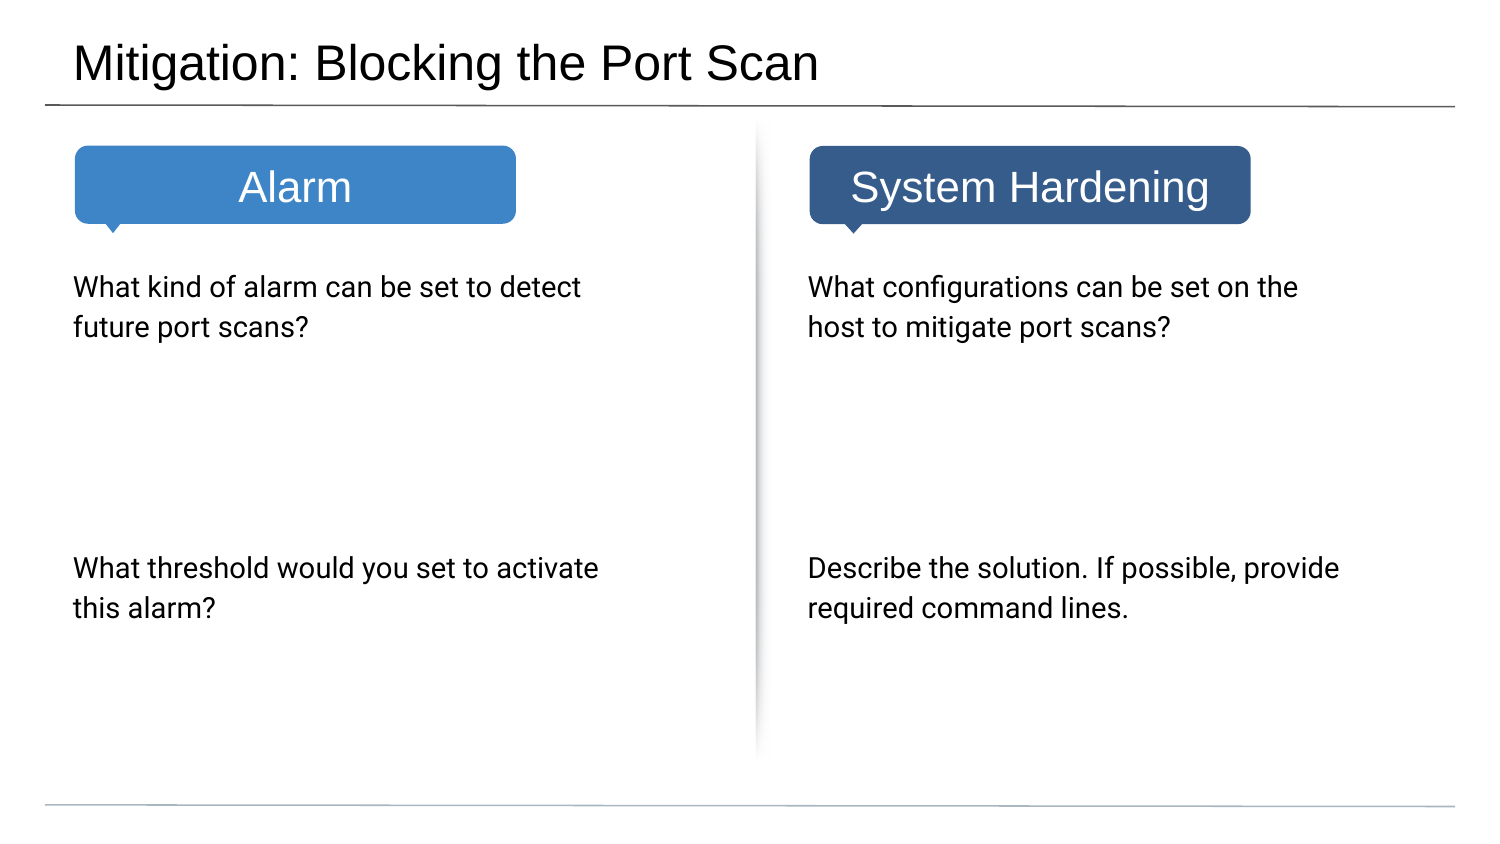

# Mitigation: Blocking the Port Scan
What kind of alarm can be set to detect future port scans?

What threshold would you set to activate this alarm?
What configurations can be set on the host to mitigate port scans?

Describe the solution. If possible, provide required command lines.